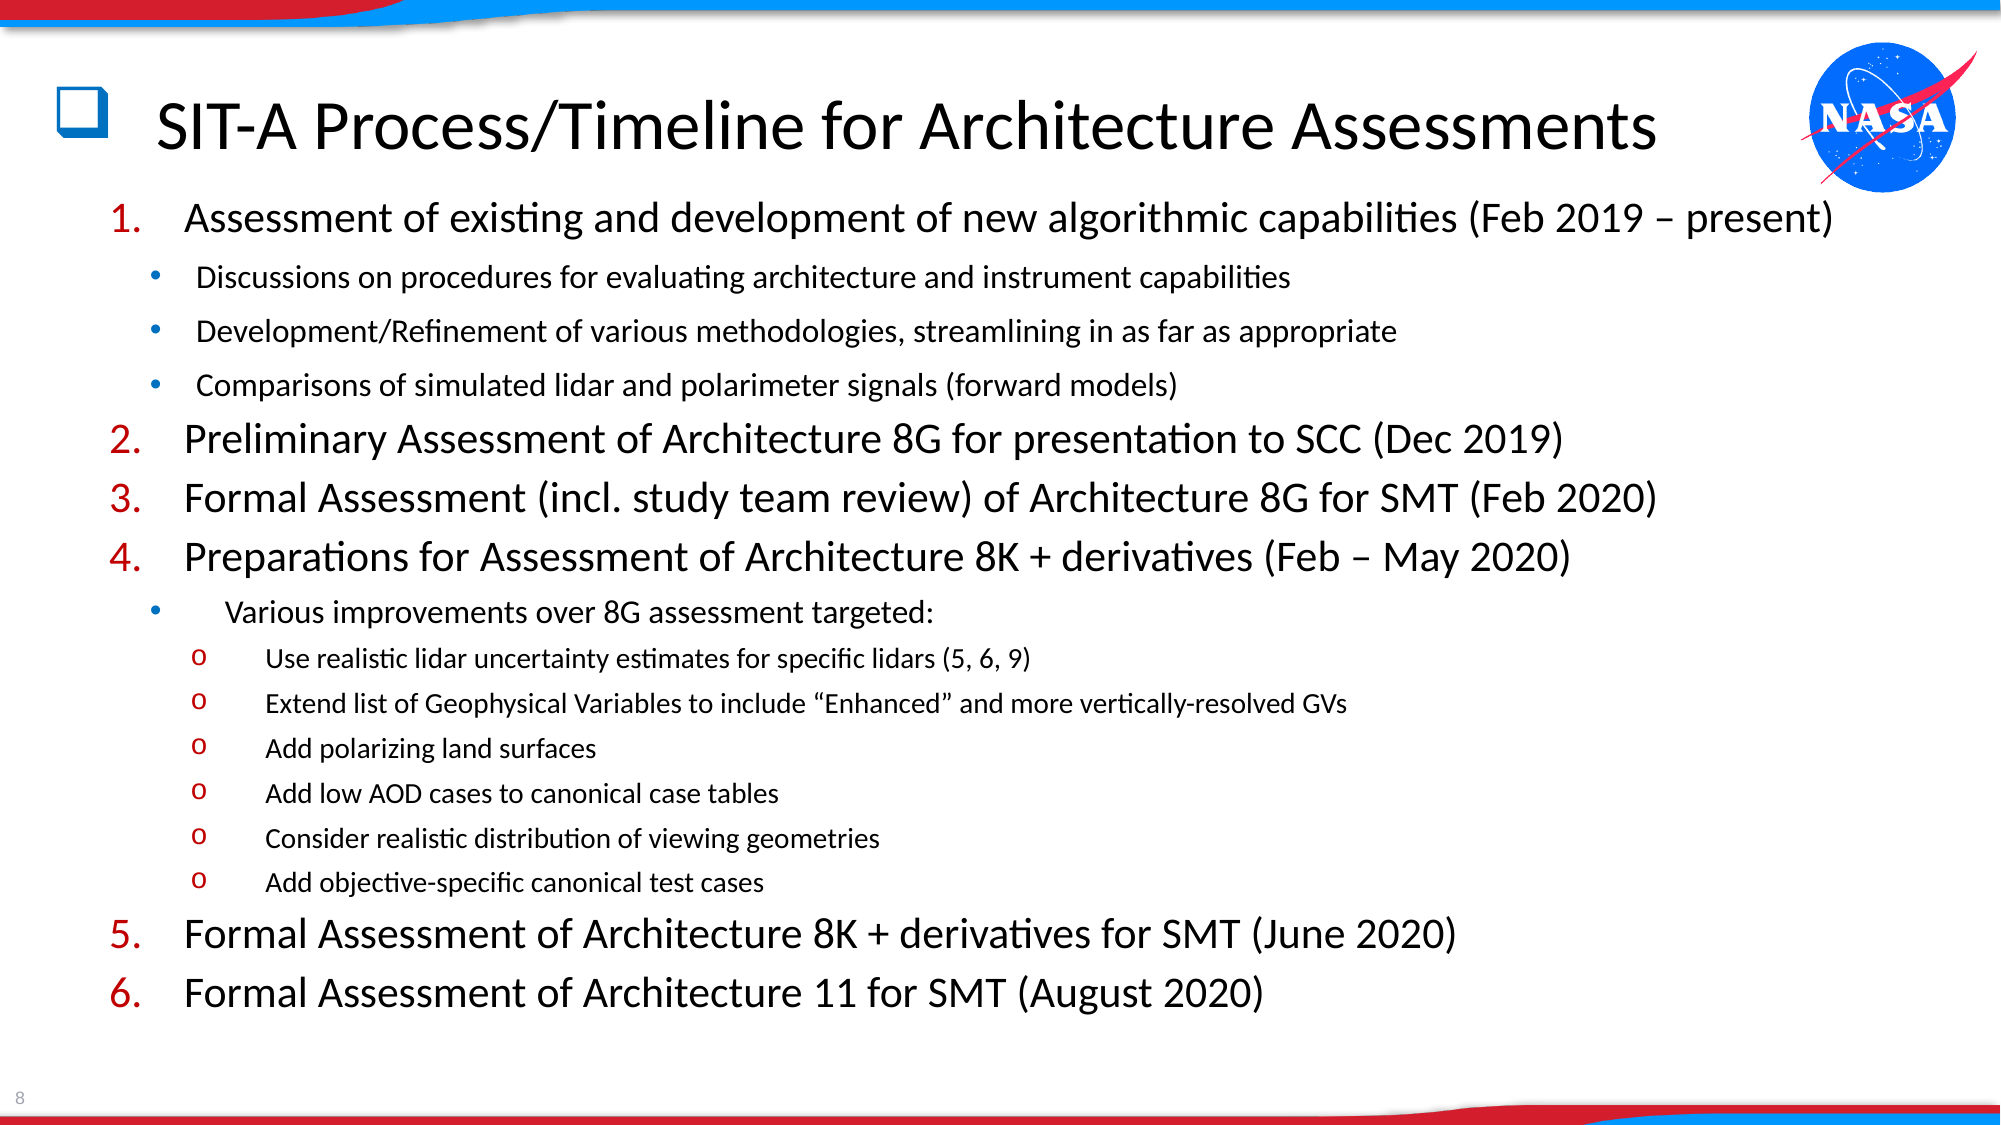

SIT-A Process/Timeline for Architecture Assessments
Assessment of existing and development of new algorithmic capabilities (Feb 2019 – present)
Discussions on procedures for evaluating architecture and instrument capabilities
Development/Refinement of various methodologies, streamlining in as far as appropriate
Comparisons of simulated lidar and polarimeter signals (forward models)
Preliminary Assessment of Architecture 8G for presentation to SCC (Dec 2019)
Formal Assessment (incl. study team review) of Architecture 8G for SMT (Feb 2020)
Preparations for Assessment of Architecture 8K + derivatives (Feb – May 2020)
Various improvements over 8G assessment targeted:
Use realistic lidar uncertainty estimates for specific lidars (5, 6, 9)
Extend list of Geophysical Variables to include “Enhanced” and more vertically-resolved GVs
Add polarizing land surfaces
Add low AOD cases to canonical case tables
Consider realistic distribution of viewing geometries
Add objective-specific canonical test cases
Formal Assessment of Architecture 8K + derivatives for SMT (June 2020)
Formal Assessment of Architecture 11 for SMT (August 2020)
8